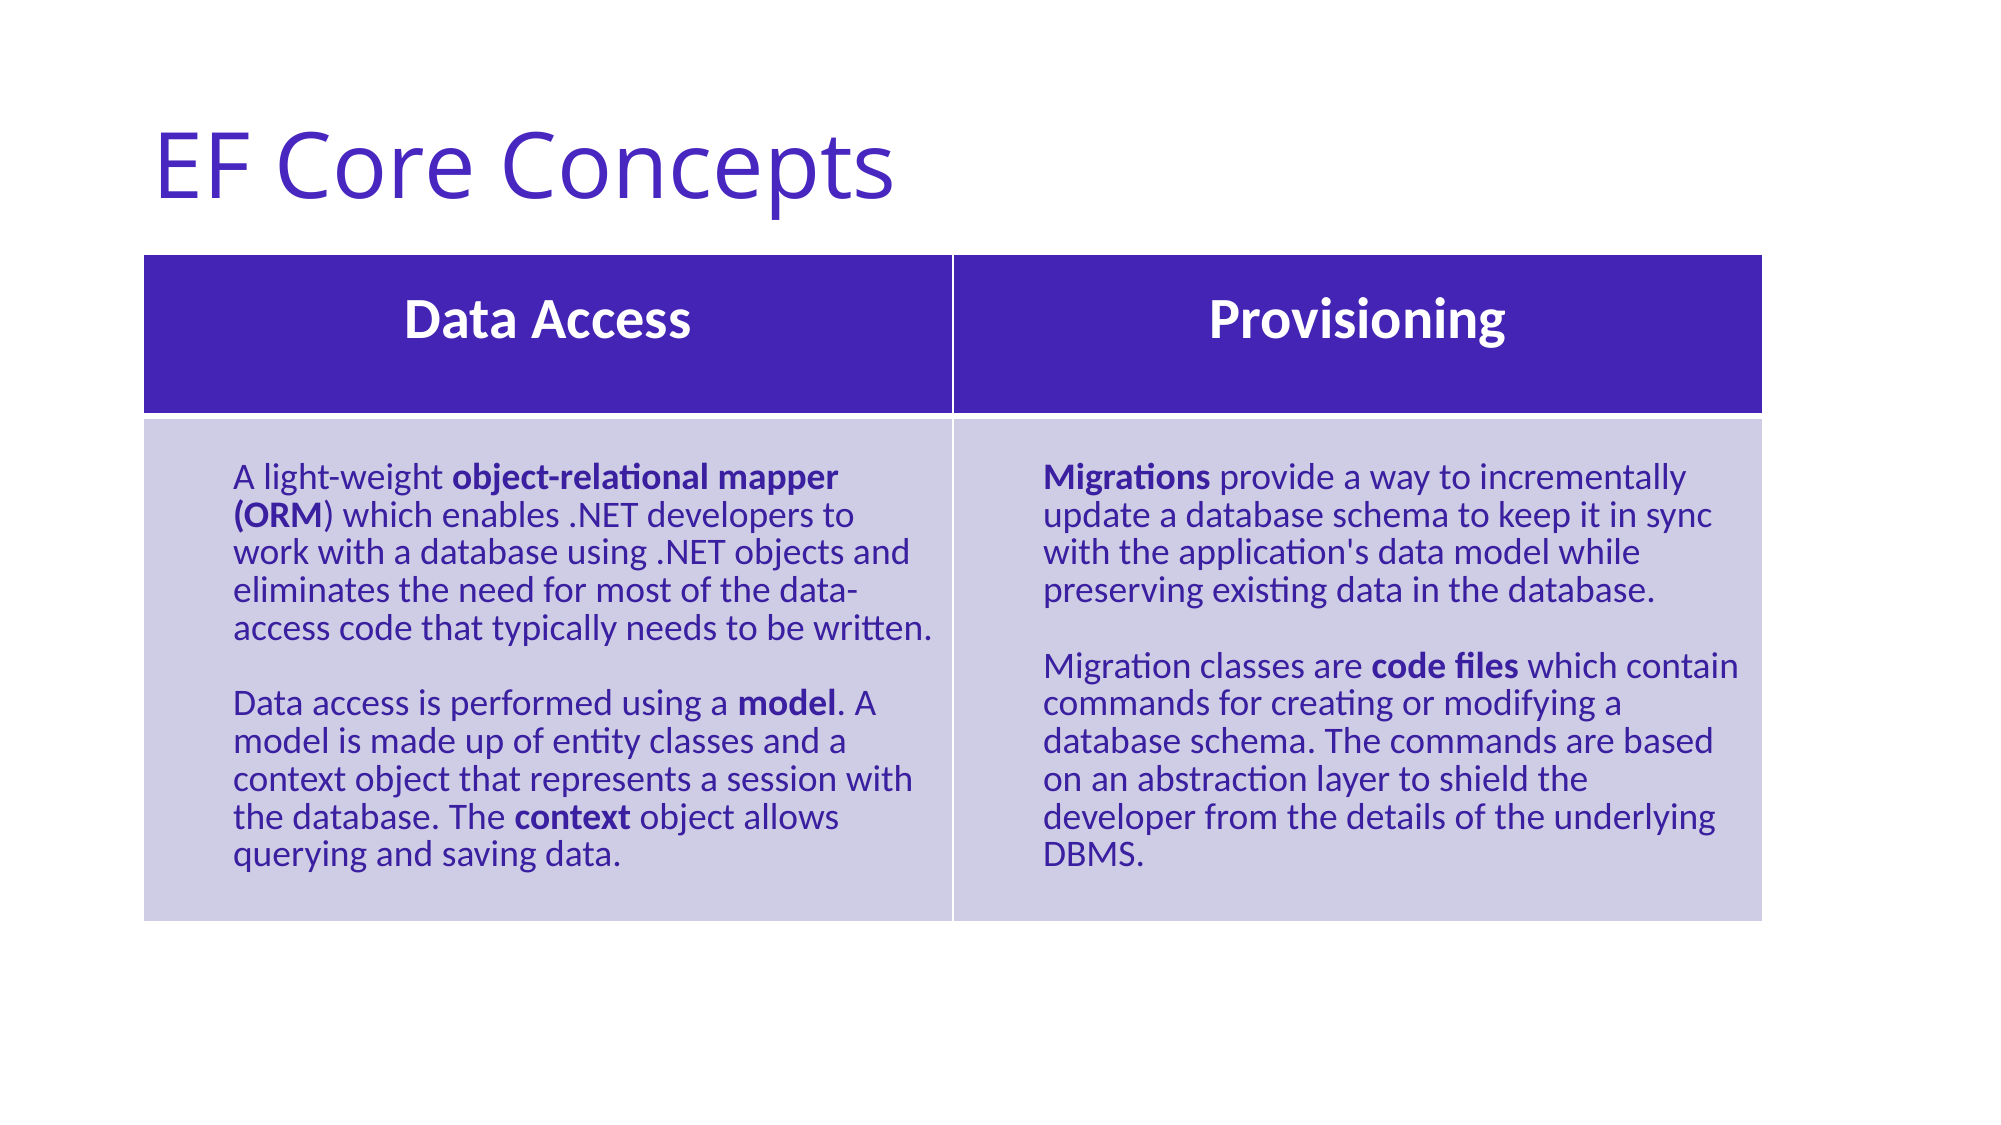

# EF Core Concepts
| Data Access | Provisioning |
| --- | --- |
| A light-weight object-relational mapper (ORM) which enables .NET developers to work with a database using .NET objects and eliminates the need for most of the data-access code that typically needs to be written. Data access is performed using a model. A model is made up of entity classes and a context object that represents a session with the database. The context object allows querying and saving data. | Migrations provide a way to incrementally update a database schema to keep it in sync with the application's data model while preserving existing data in the database. Migration classes are code files which contain commands for creating or modifying a database schema. The commands are based on an abstraction layer to shield the developer from the details of the underlying DBMS. |